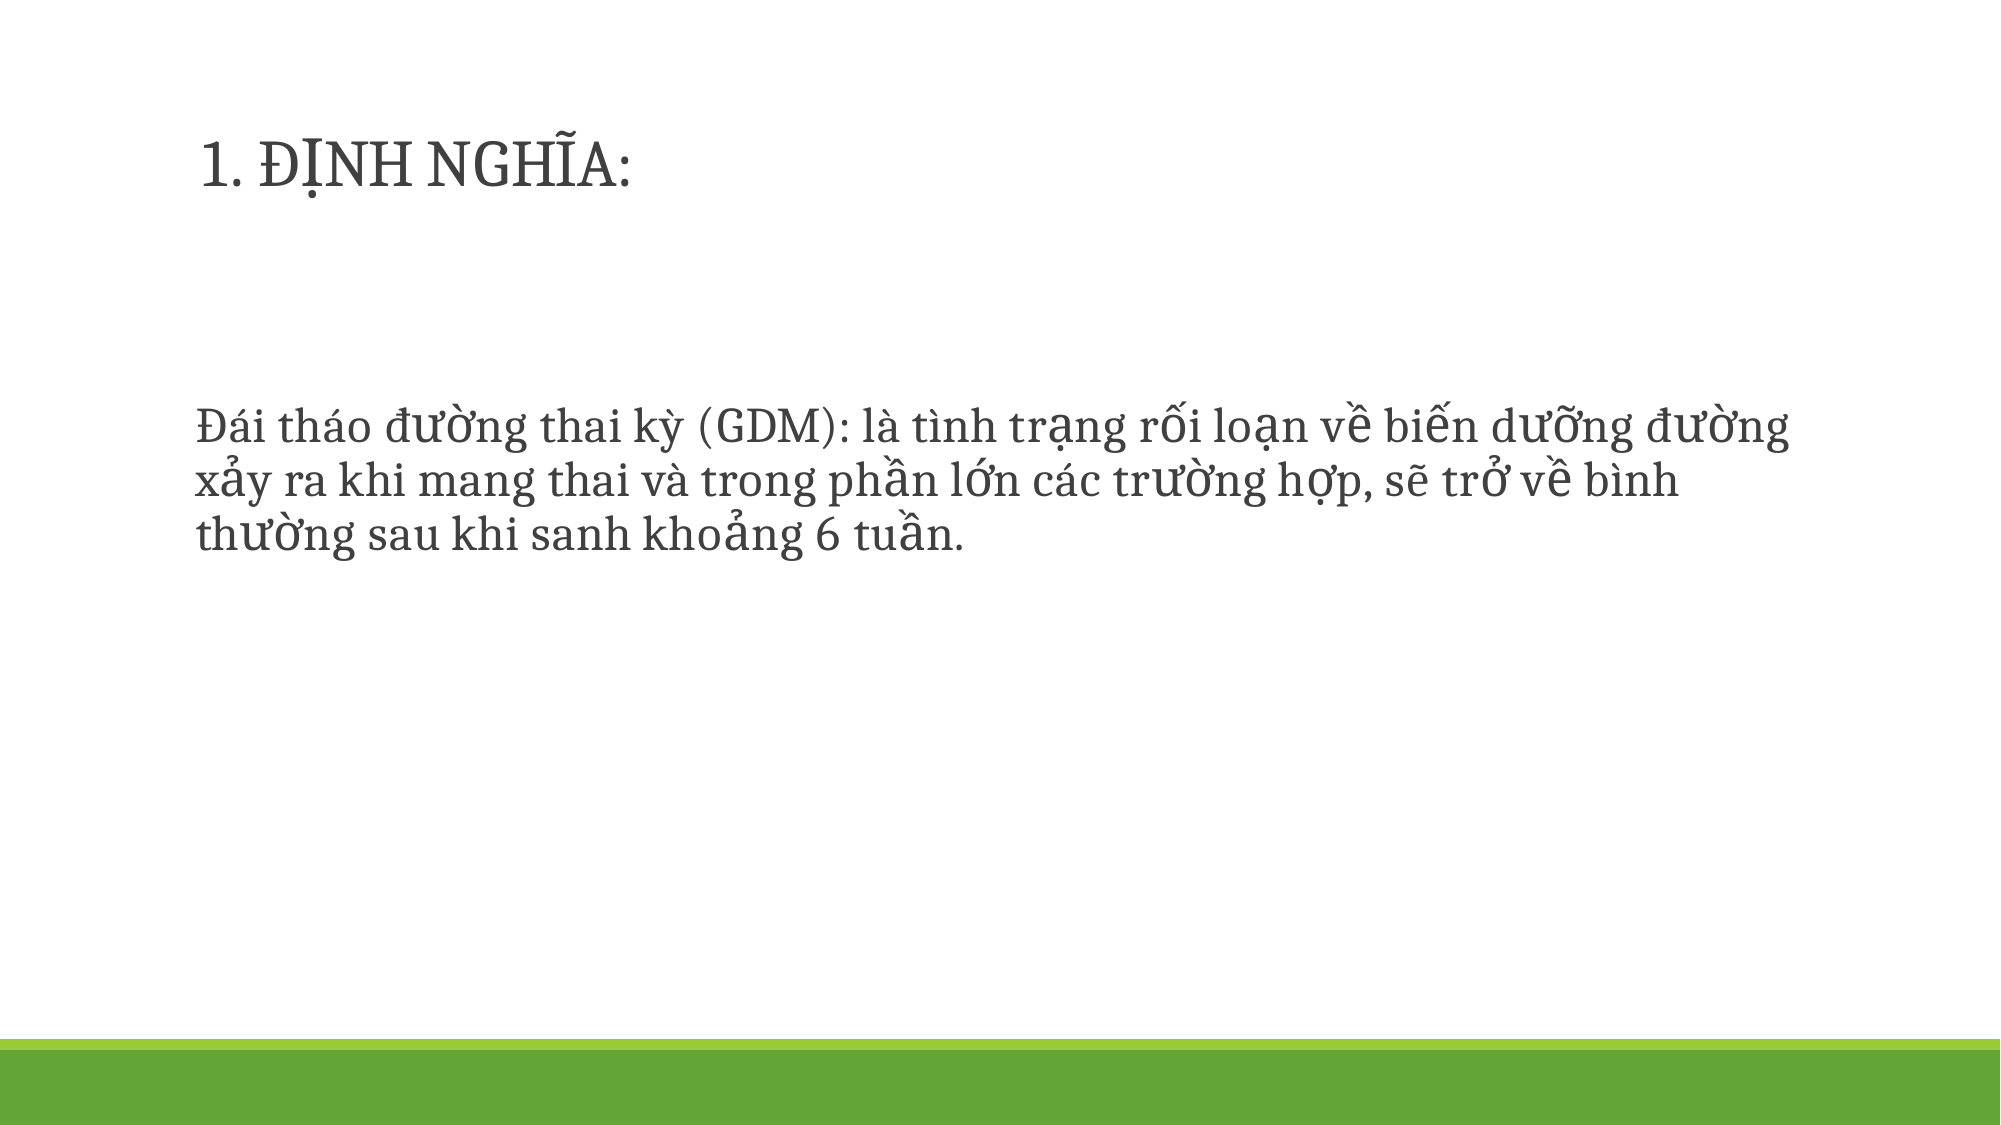

# 1. ĐỊNH NGHĨA:

Đái tháo đường thai kỳ (GDM): là tình trạng rối loạn về biến dưỡng đường xảy ra khi mang thai và trong phần lớn các trường hợp, sẽ trở về bình thường sau khi sanh khoảng 6 tuần.